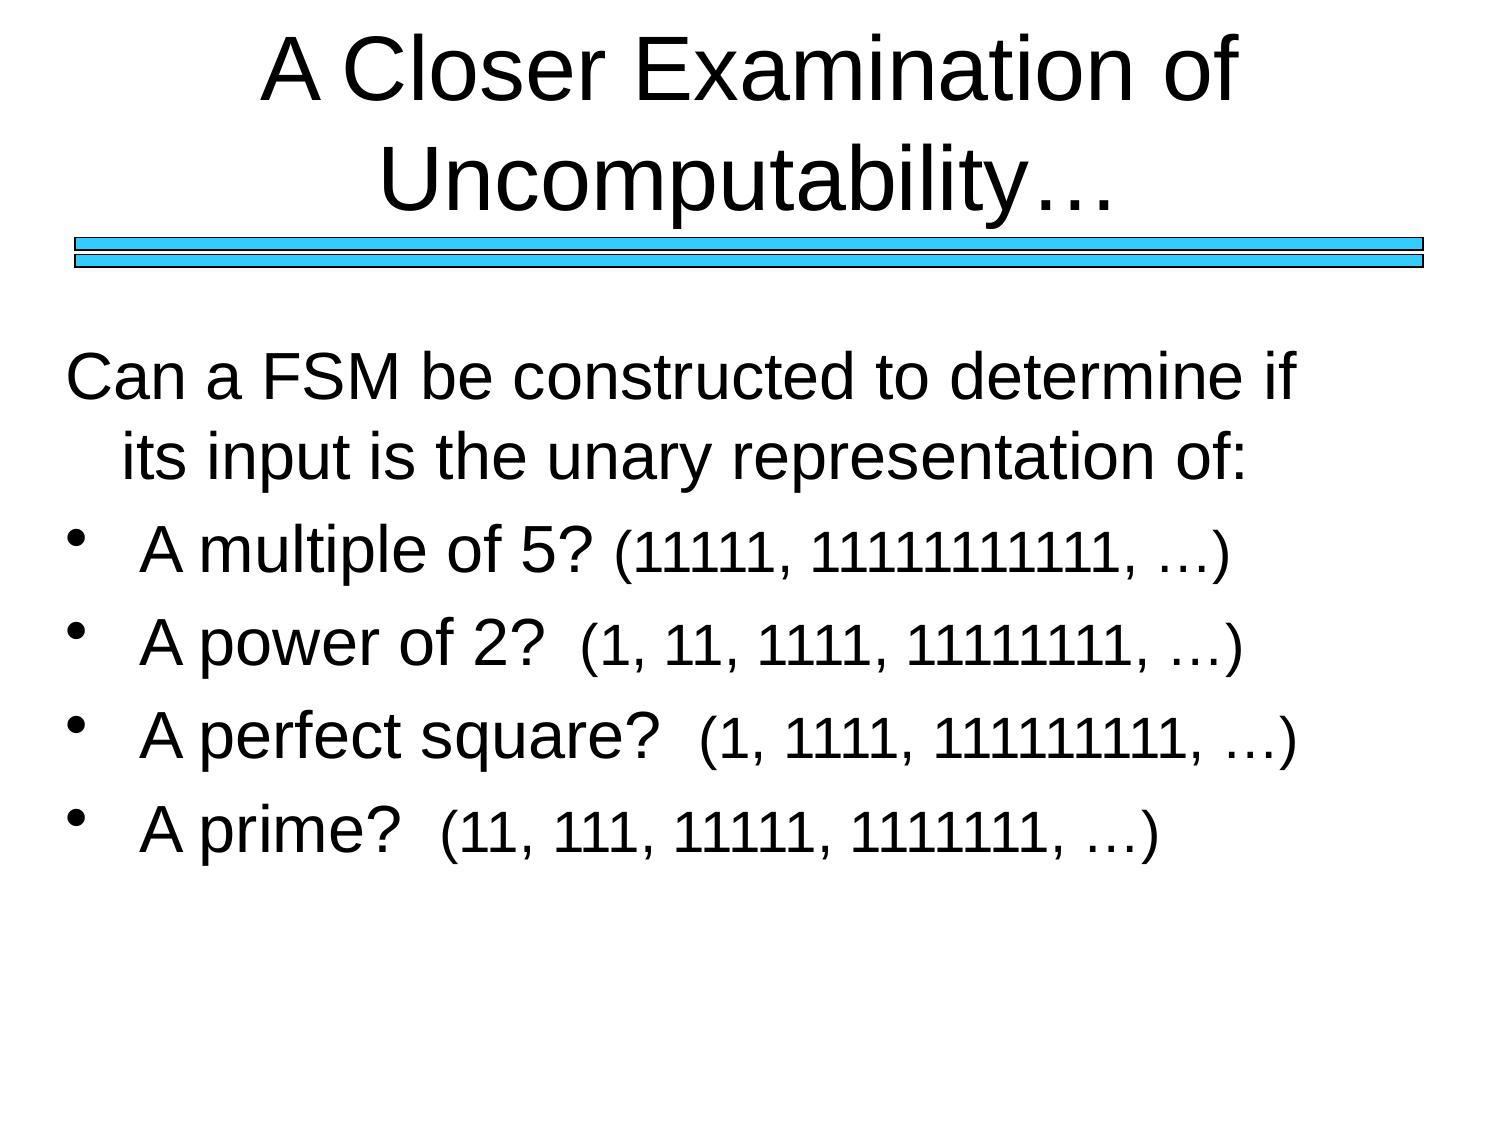

# A Closer Examination of Uncomputability…

Can a FSM be constructed to determine if its input is the unary representation of:
 A multiple of 5? (11111, 11111111111, …)
 A power of 2?  (1, 11, 1111, 11111111, …)
 A perfect square?  (1, 1111, 111111111, …)
 A prime?  (11, 111, 11111, 1111111, …)